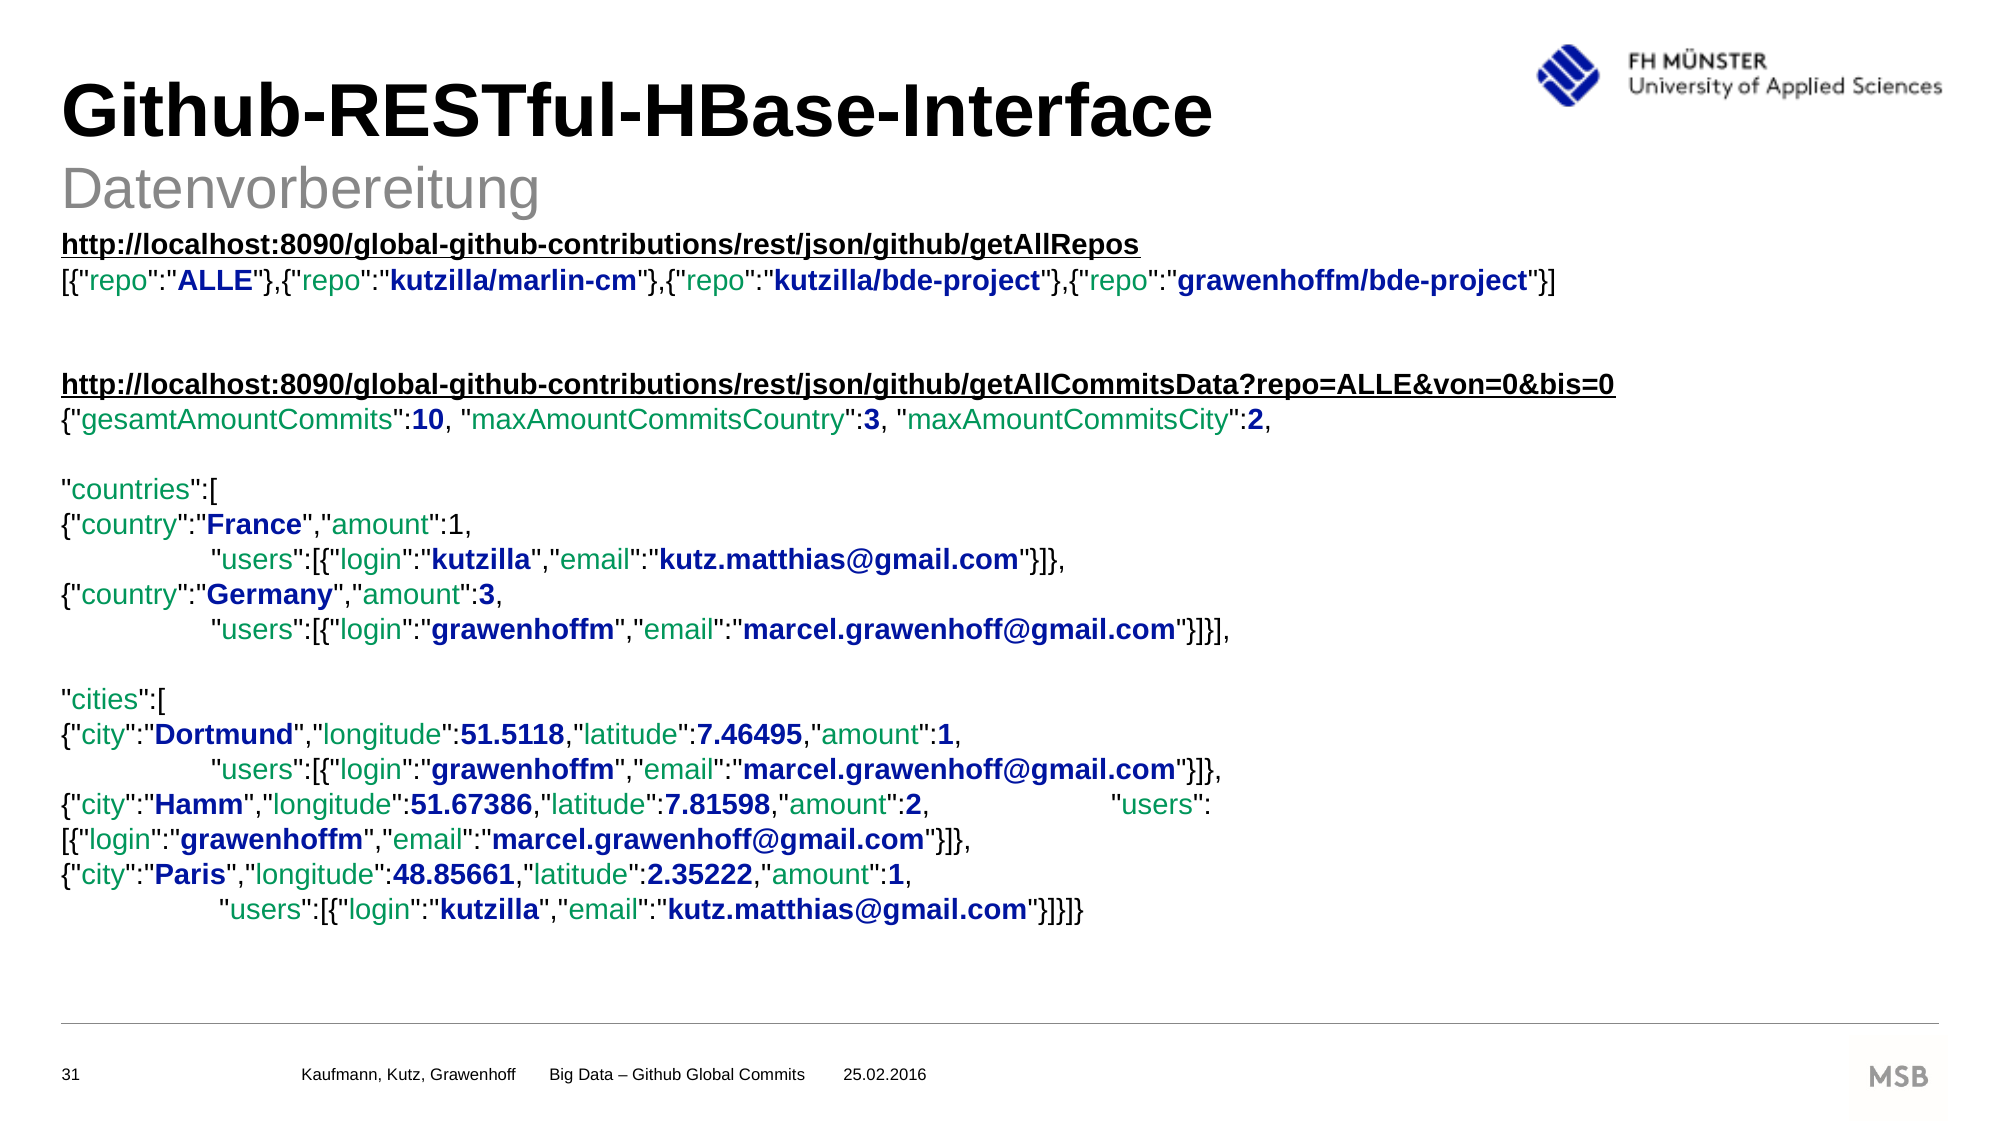

# Github-RESTful-HBase-Interface
Datenvorbereitung
http://localhost:8090/global-github-contributions/rest/json/github/getAllRepos
[{"repo":"ALLE"},{"repo":"kutzilla/marlin-cm"},{"repo":"kutzilla/bde-project"},{"repo":"grawenhoffm/bde-project"}]

http://localhost:8090/global-github-contributions/rest/json/github/getAllCommitsData?repo=ALLE&von=0&bis=0
{"gesamtAmountCommits":10, "maxAmountCommitsCountry":3, "maxAmountCommitsCity":2,

"countries":[
{"country":"France","amount":1,
	"users":[{"login":"kutzilla","email":"kutz.matthias@gmail.com"}]},
{"country":"Germany","amount":3,
	"users":[{"login":"grawenhoffm","email":"marcel.grawenhoff@gmail.com"}]}],

"cities":[
{"city":"Dortmund","longitude":51.5118,"latitude":7.46495,"amount":1,
	"users":[{"login":"grawenhoffm","email":"marcel.grawenhoff@gmail.com"}]},
{"city":"Hamm","longitude":51.67386,"latitude":7.81598,"amount":2,    	"users":[{"login":"grawenhoffm","email":"marcel.grawenhoff@gmail.com"}]},
{"city":"Paris","longitude":48.85661,"latitude":2.35222,"amount":1,
	 "users":[{"login":"kutzilla","email":"kutz.matthias@gmail.com"}]}]}
Kaufmann, Kutz, Grawenhoff  Big Data – Github Global Commits   25.02.2016